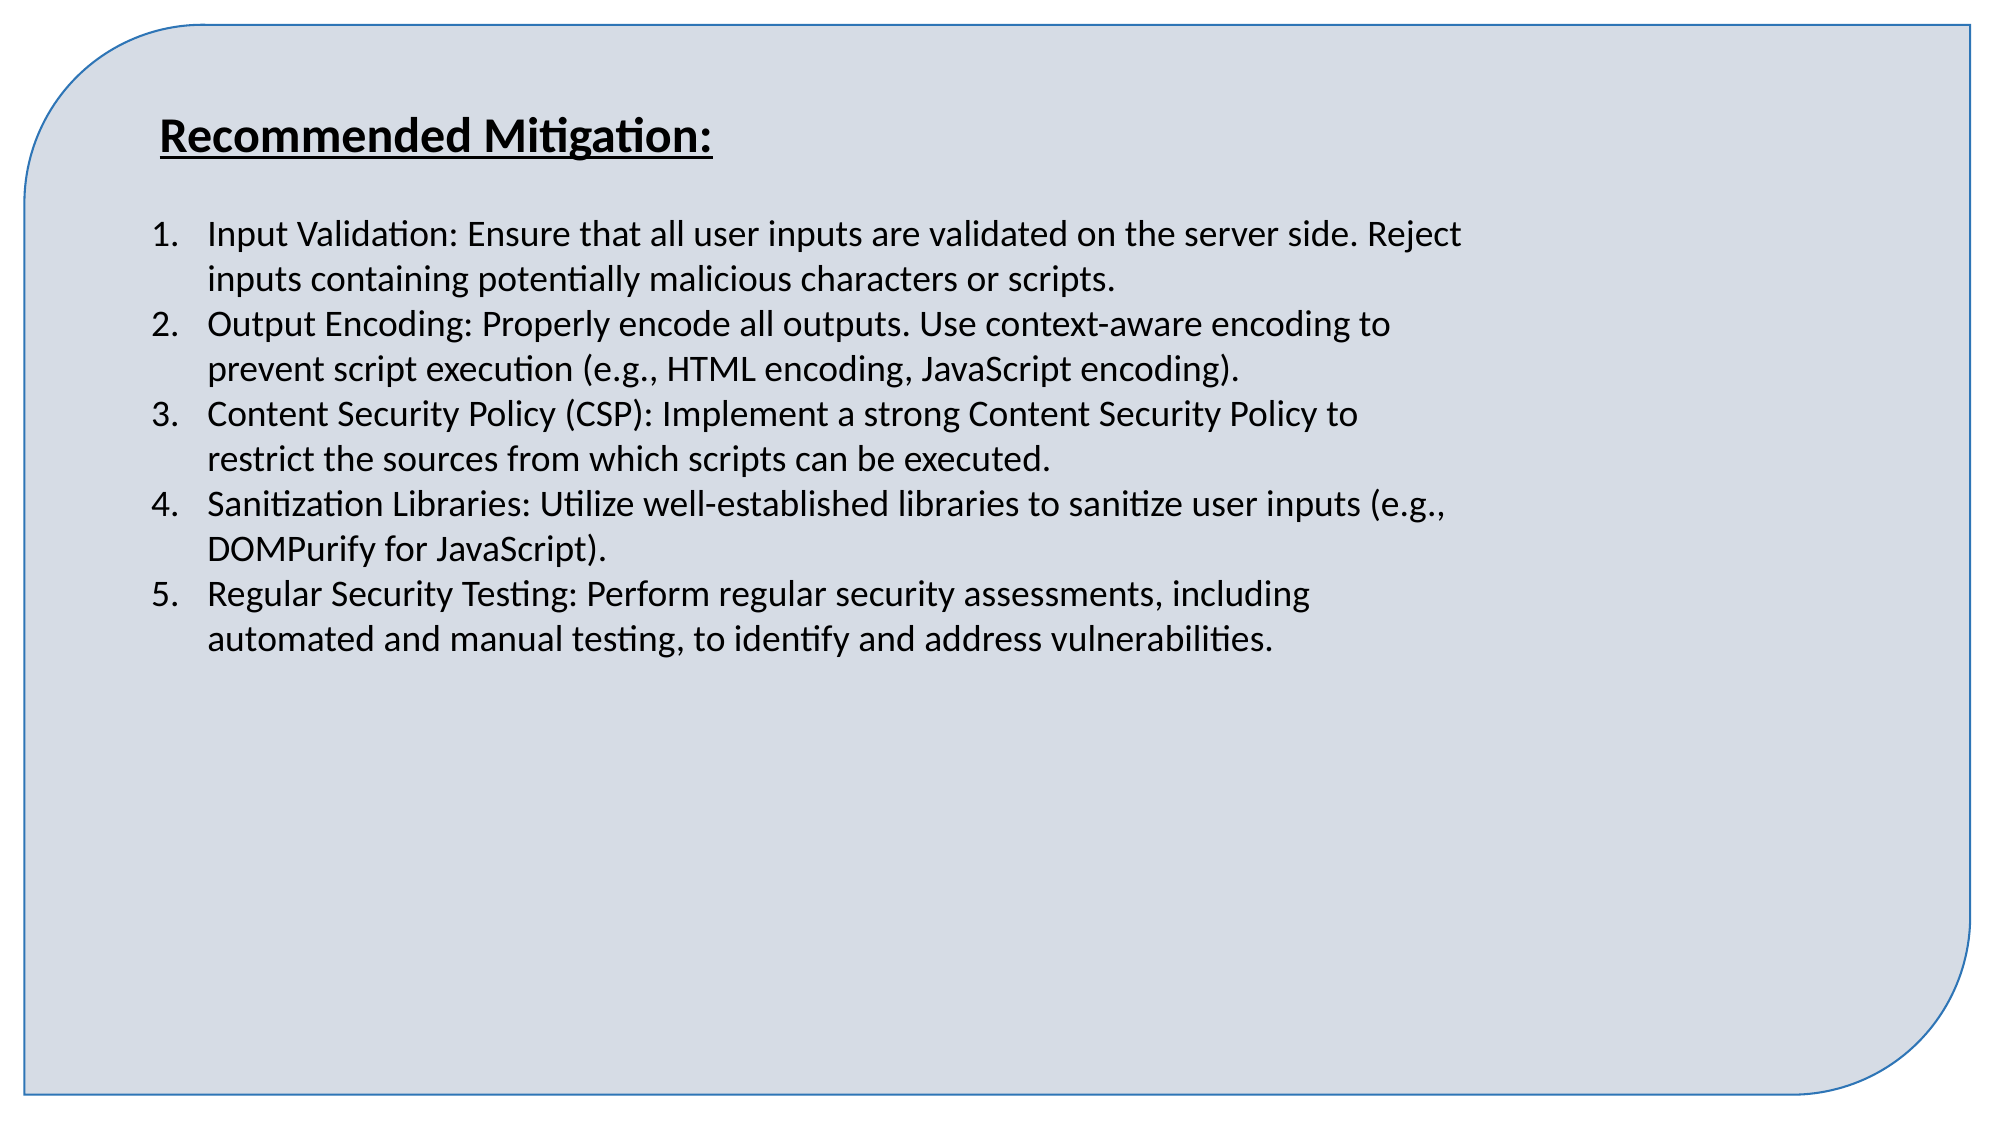

Recommended Mitigation:
Input Validation: Ensure that all user inputs are validated on the server side. Reject inputs containing potentially malicious characters or scripts.
Output Encoding: Properly encode all outputs. Use context-aware encoding to prevent script execution (e.g., HTML encoding, JavaScript encoding).
Content Security Policy (CSP): Implement a strong Content Security Policy to restrict the sources from which scripts can be executed.
Sanitization Libraries: Utilize well-established libraries to sanitize user inputs (e.g., DOMPurify for JavaScript).
Regular Security Testing: Perform regular security assessments, including automated and manual testing, to identify and address vulnerabilities.